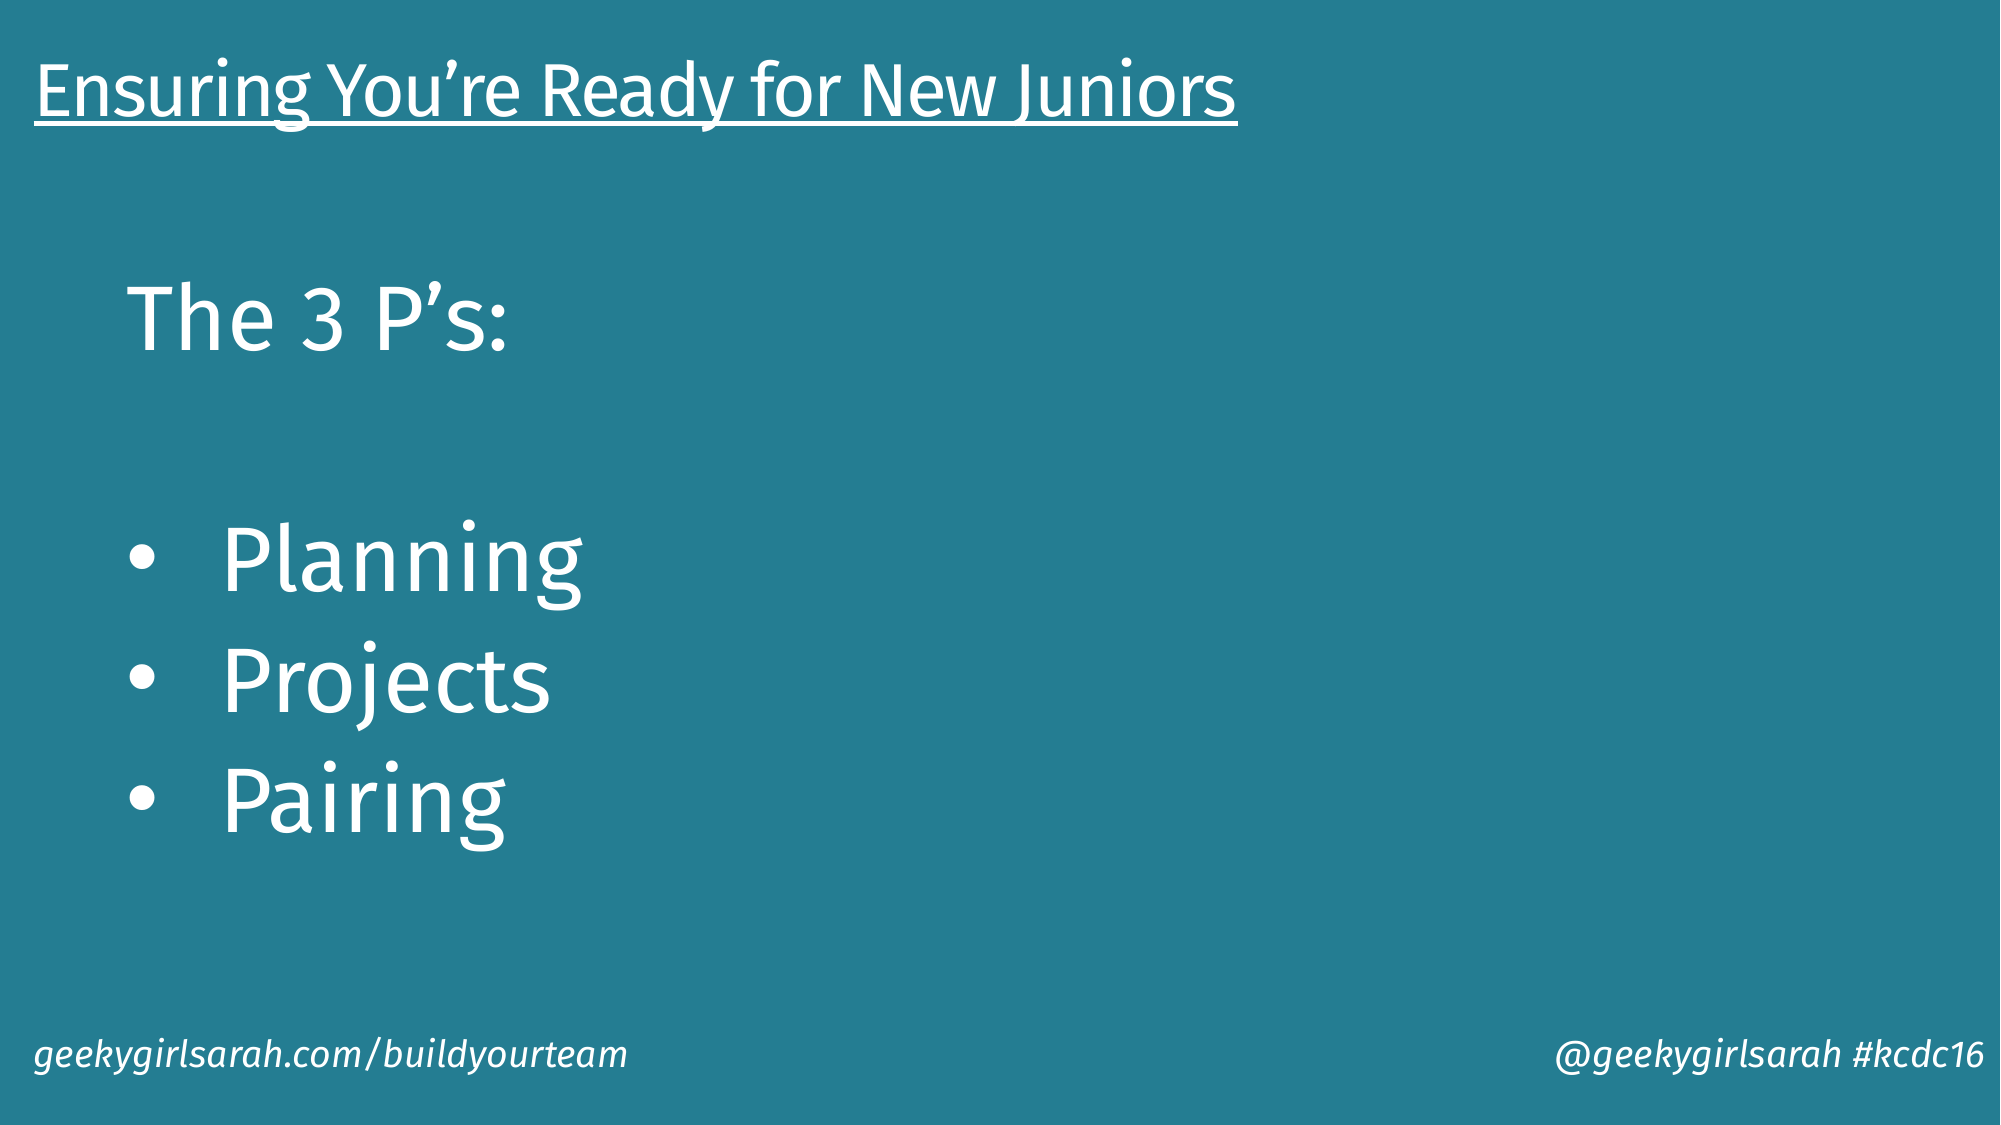

# Ensuring You’re Ready for New Juniors
The 3 P’s:

Planning
Projects
Pairing